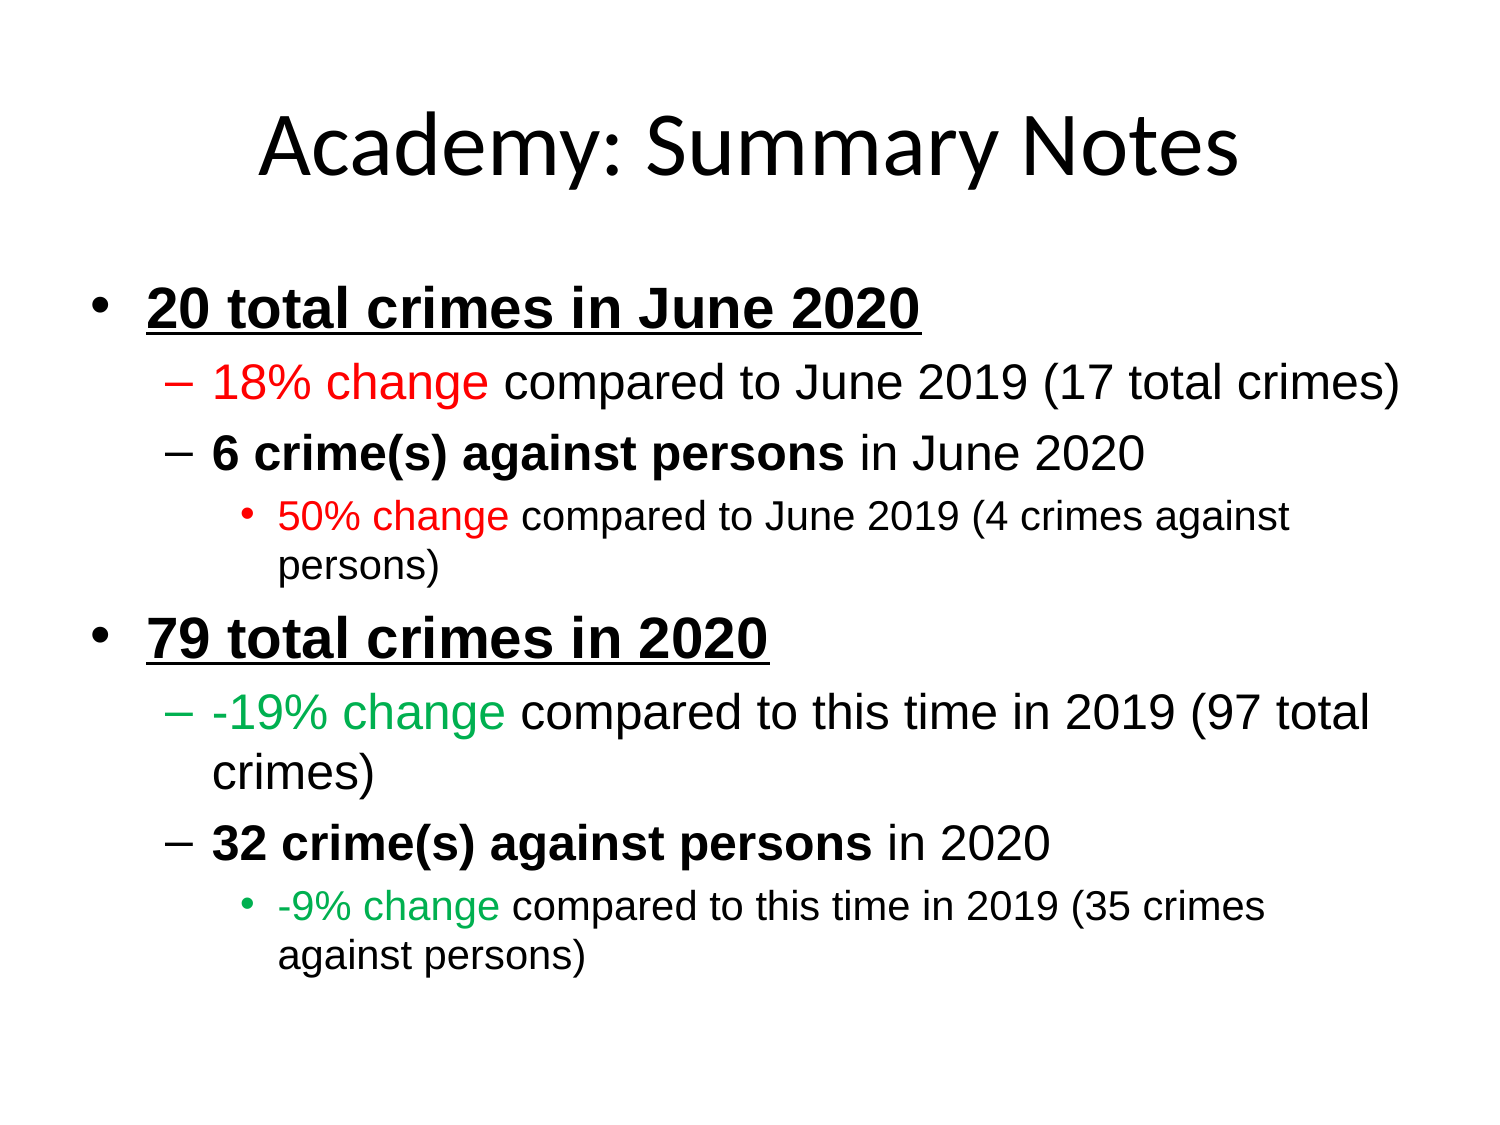

# Academy: Summary Notes
20 total crimes in June 2020
18% change compared to June 2019 (17 total crimes)
6 crime(s) against persons in June 2020
50% change compared to June 2019 (4 crimes against persons)
79 total crimes in 2020
-19% change compared to this time in 2019 (97 total crimes)
32 crime(s) against persons in 2020
-9% change compared to this time in 2019 (35 crimes against persons)